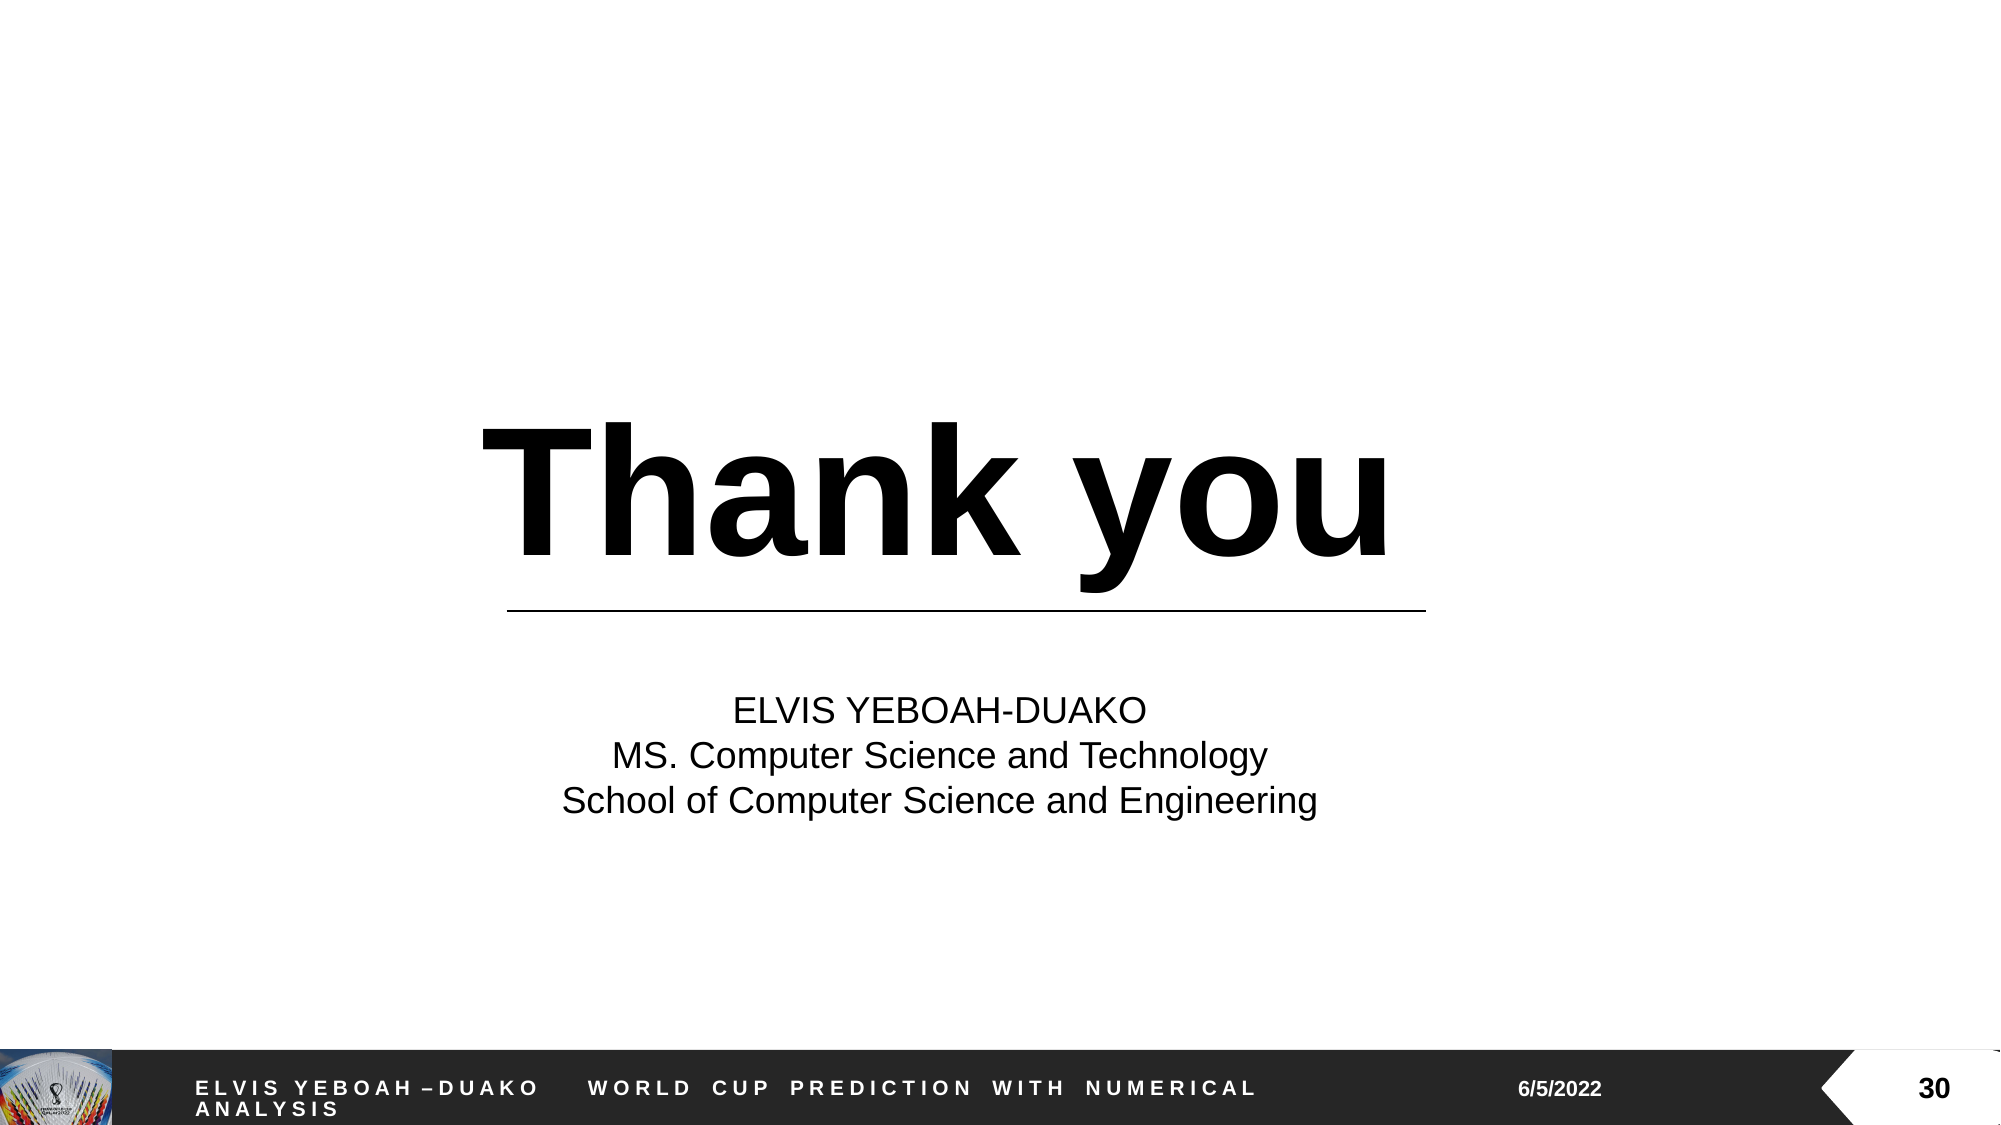

Thank you
ELVIS YEBOAH-DUAKO
MS. Computer Science and Technology
School of Computer Science and Engineering
30
E L V I S   Y E B O A H  – D U A K O         W O R L D    C U P    P R E D I C T I O N    W I T H    N U M E R I C A L    A N A L Y S I S
6/5/2022